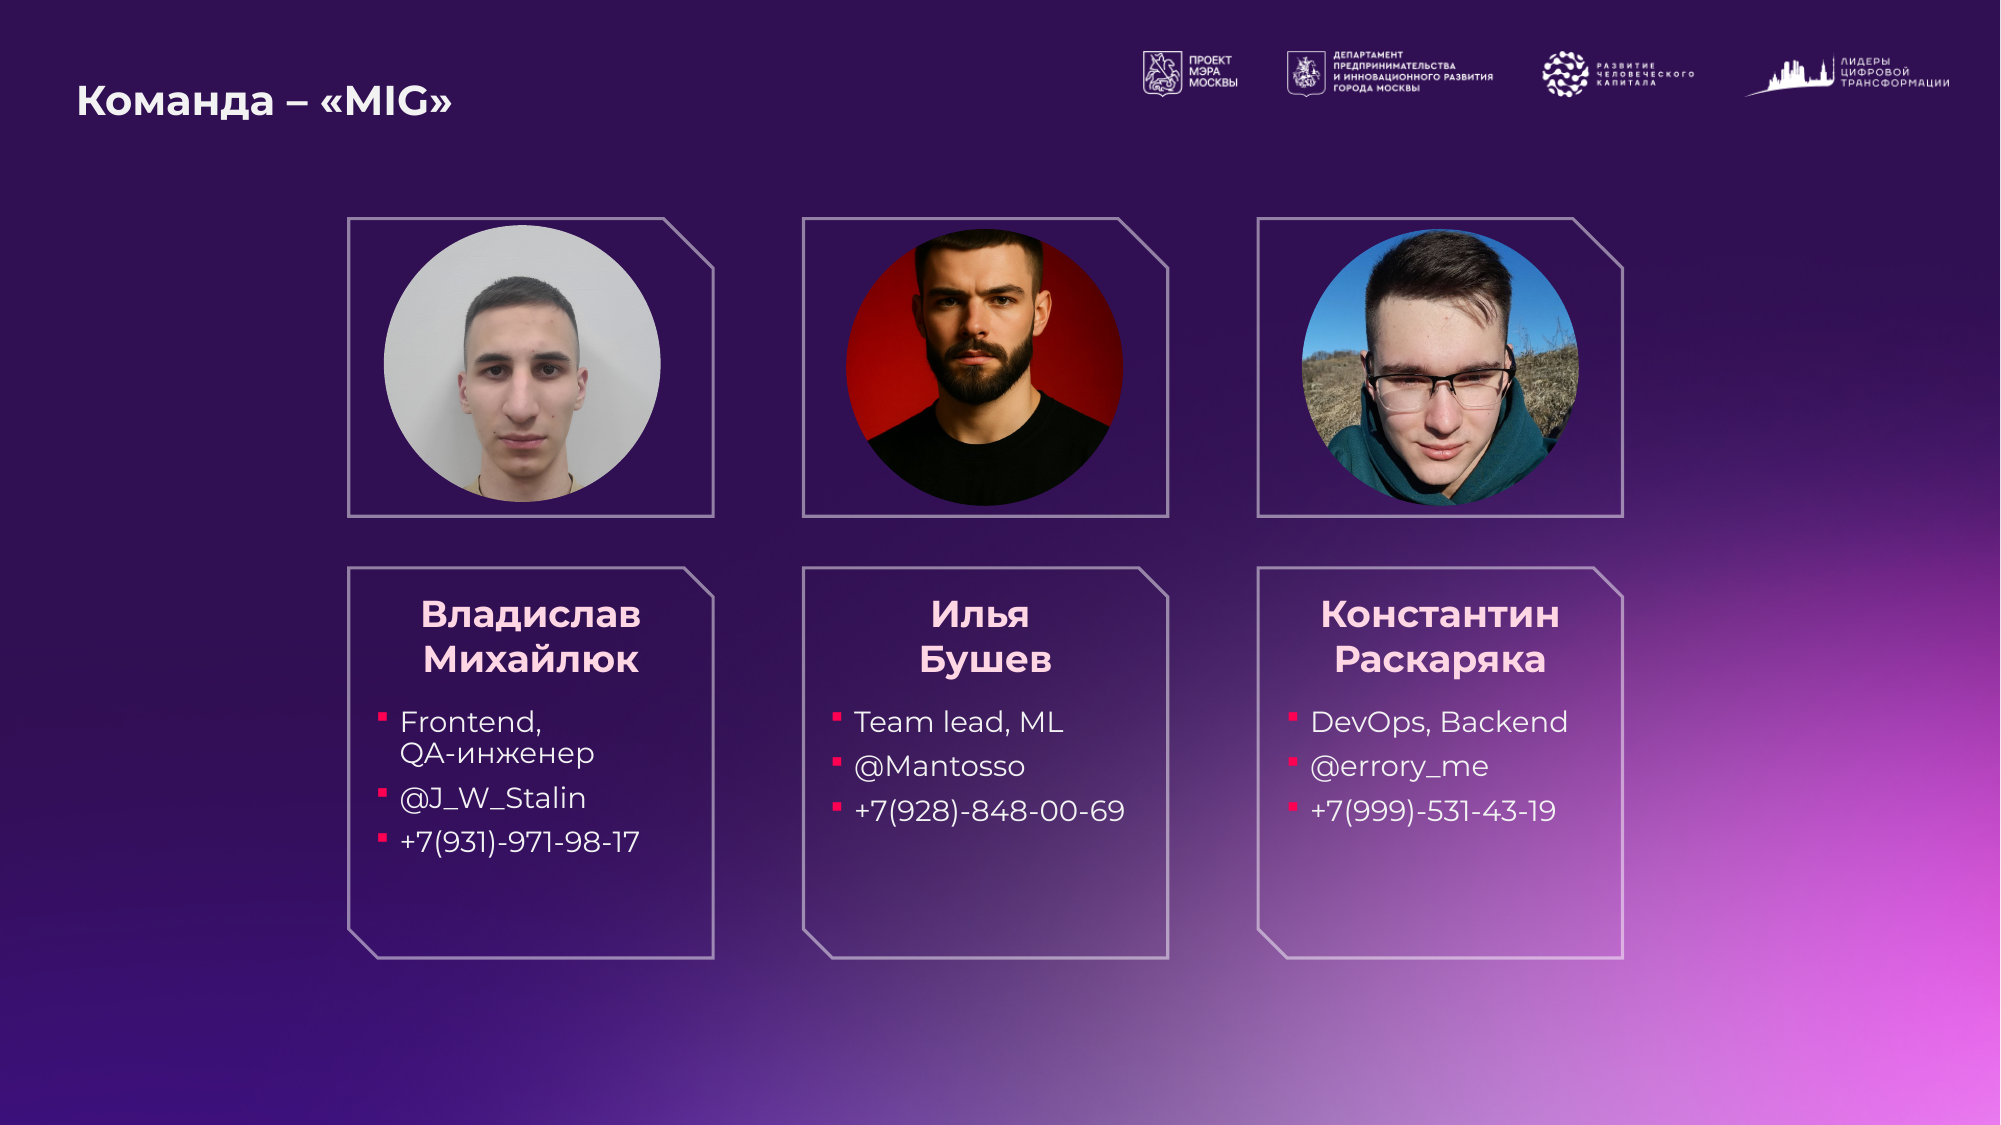

# Команда – «MIG»

Владислав
Михайлюк
Илья
Бушев
Константин Раскаряка

Frontend,
QA-инженер
@J_W_Stalin
+7(931)-971-98-17
Team lead, ML
@Mantosso
+7(928)-848-00-69

DevOps, Backend
@errory_me
+7(999)-531-43-19